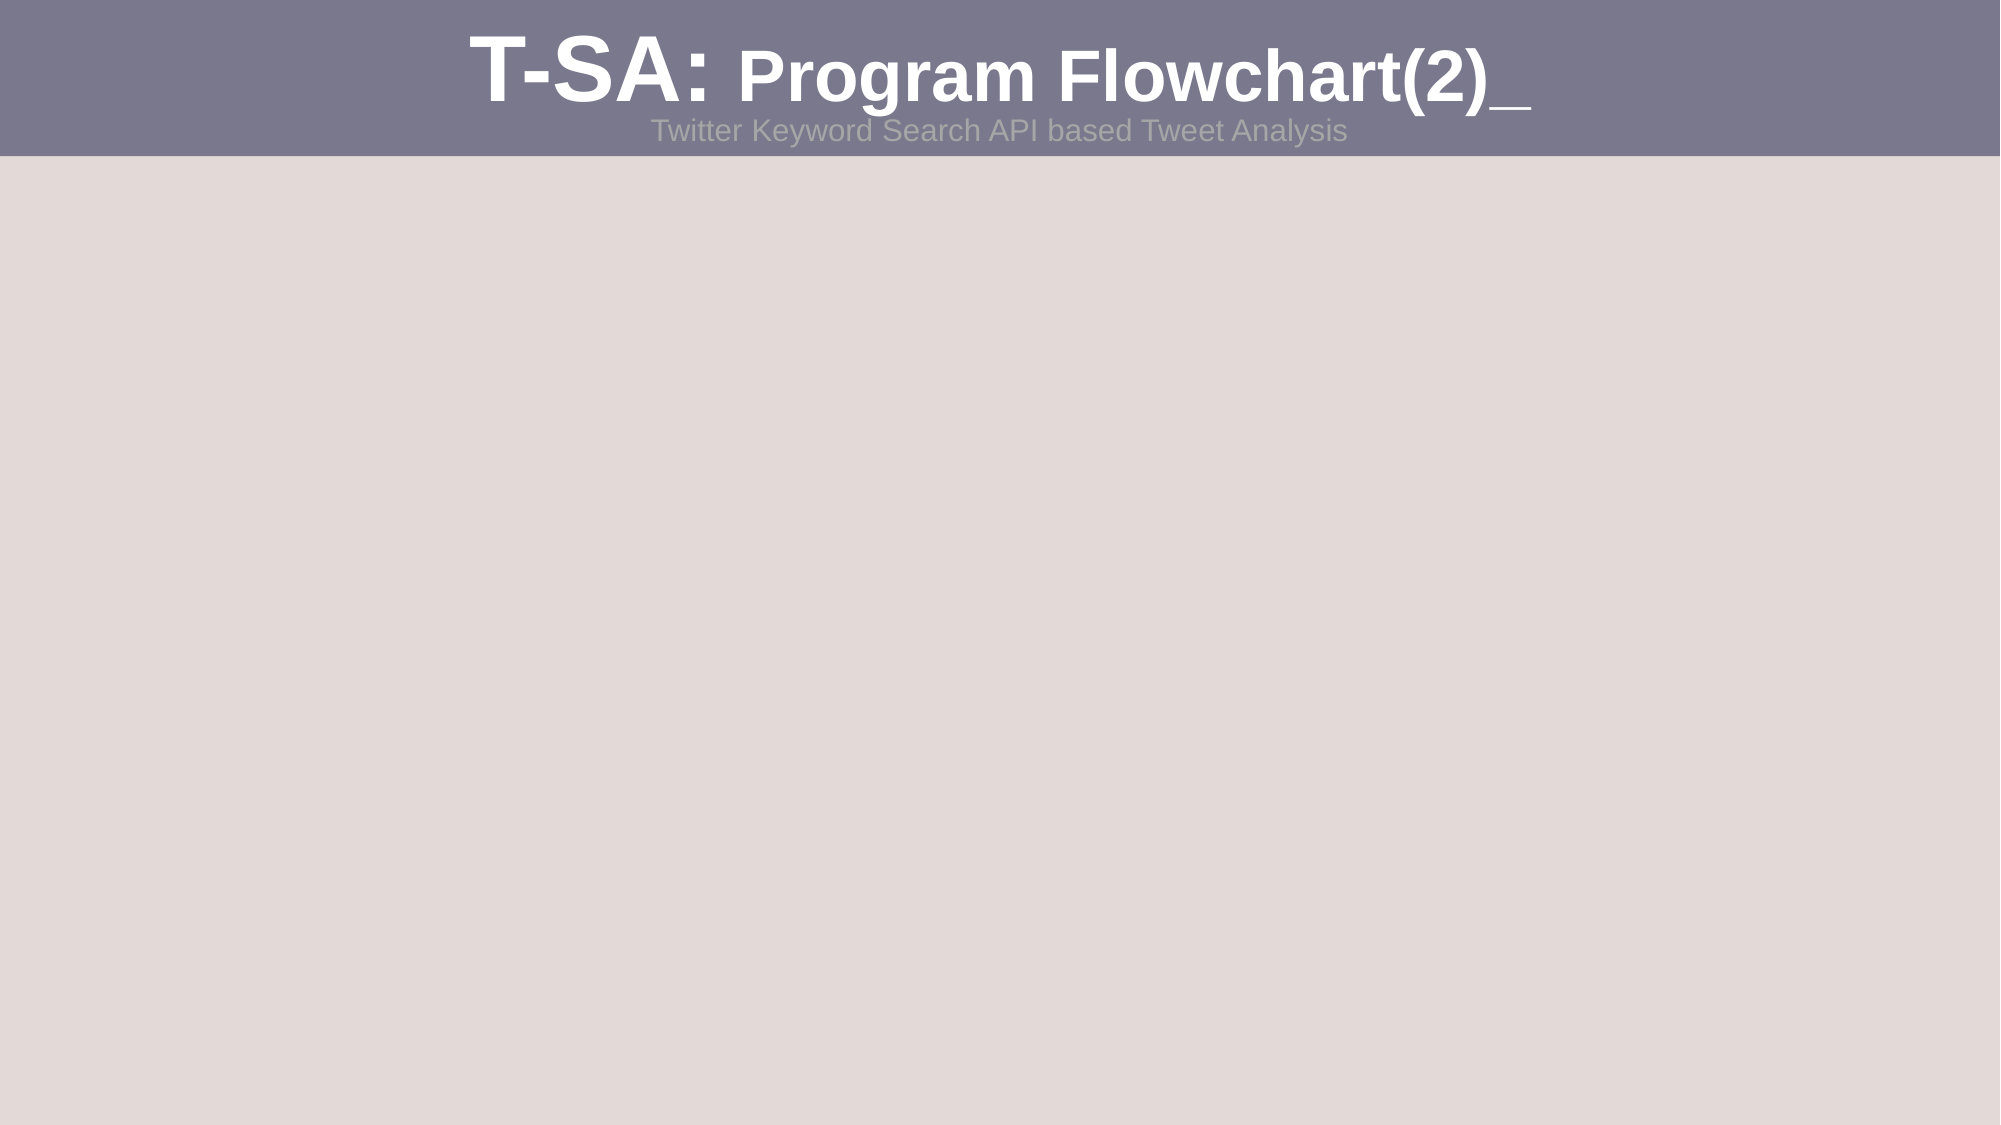

T-SA: Program Flowchart(2)_
Twitter Keyword Search API based Tweet Analysis